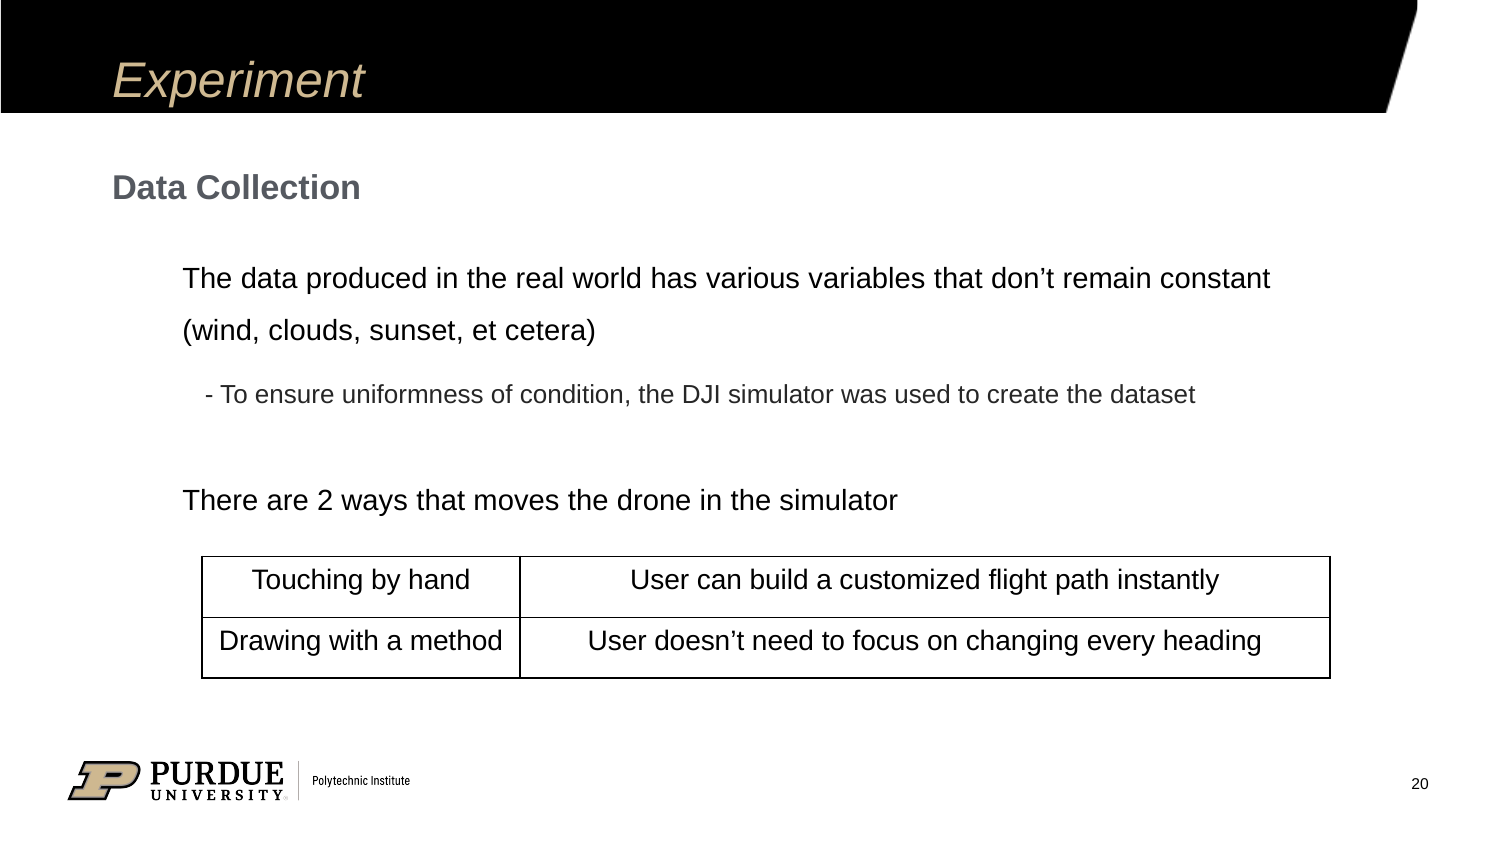

# Experiment
Data Collection
The data produced in the real world has various variables that don’t remain constant
(wind, clouds, sunset, et cetera)
- To ensure uniformness of condition, the DJI simulator was used to create the dataset

There are 2 ways that moves the drone in the simulator
| Touching by hand | User can build a customized flight path instantly |
| --- | --- |
| Drawing with a method | User doesn’t need to focus on changing every heading |
20